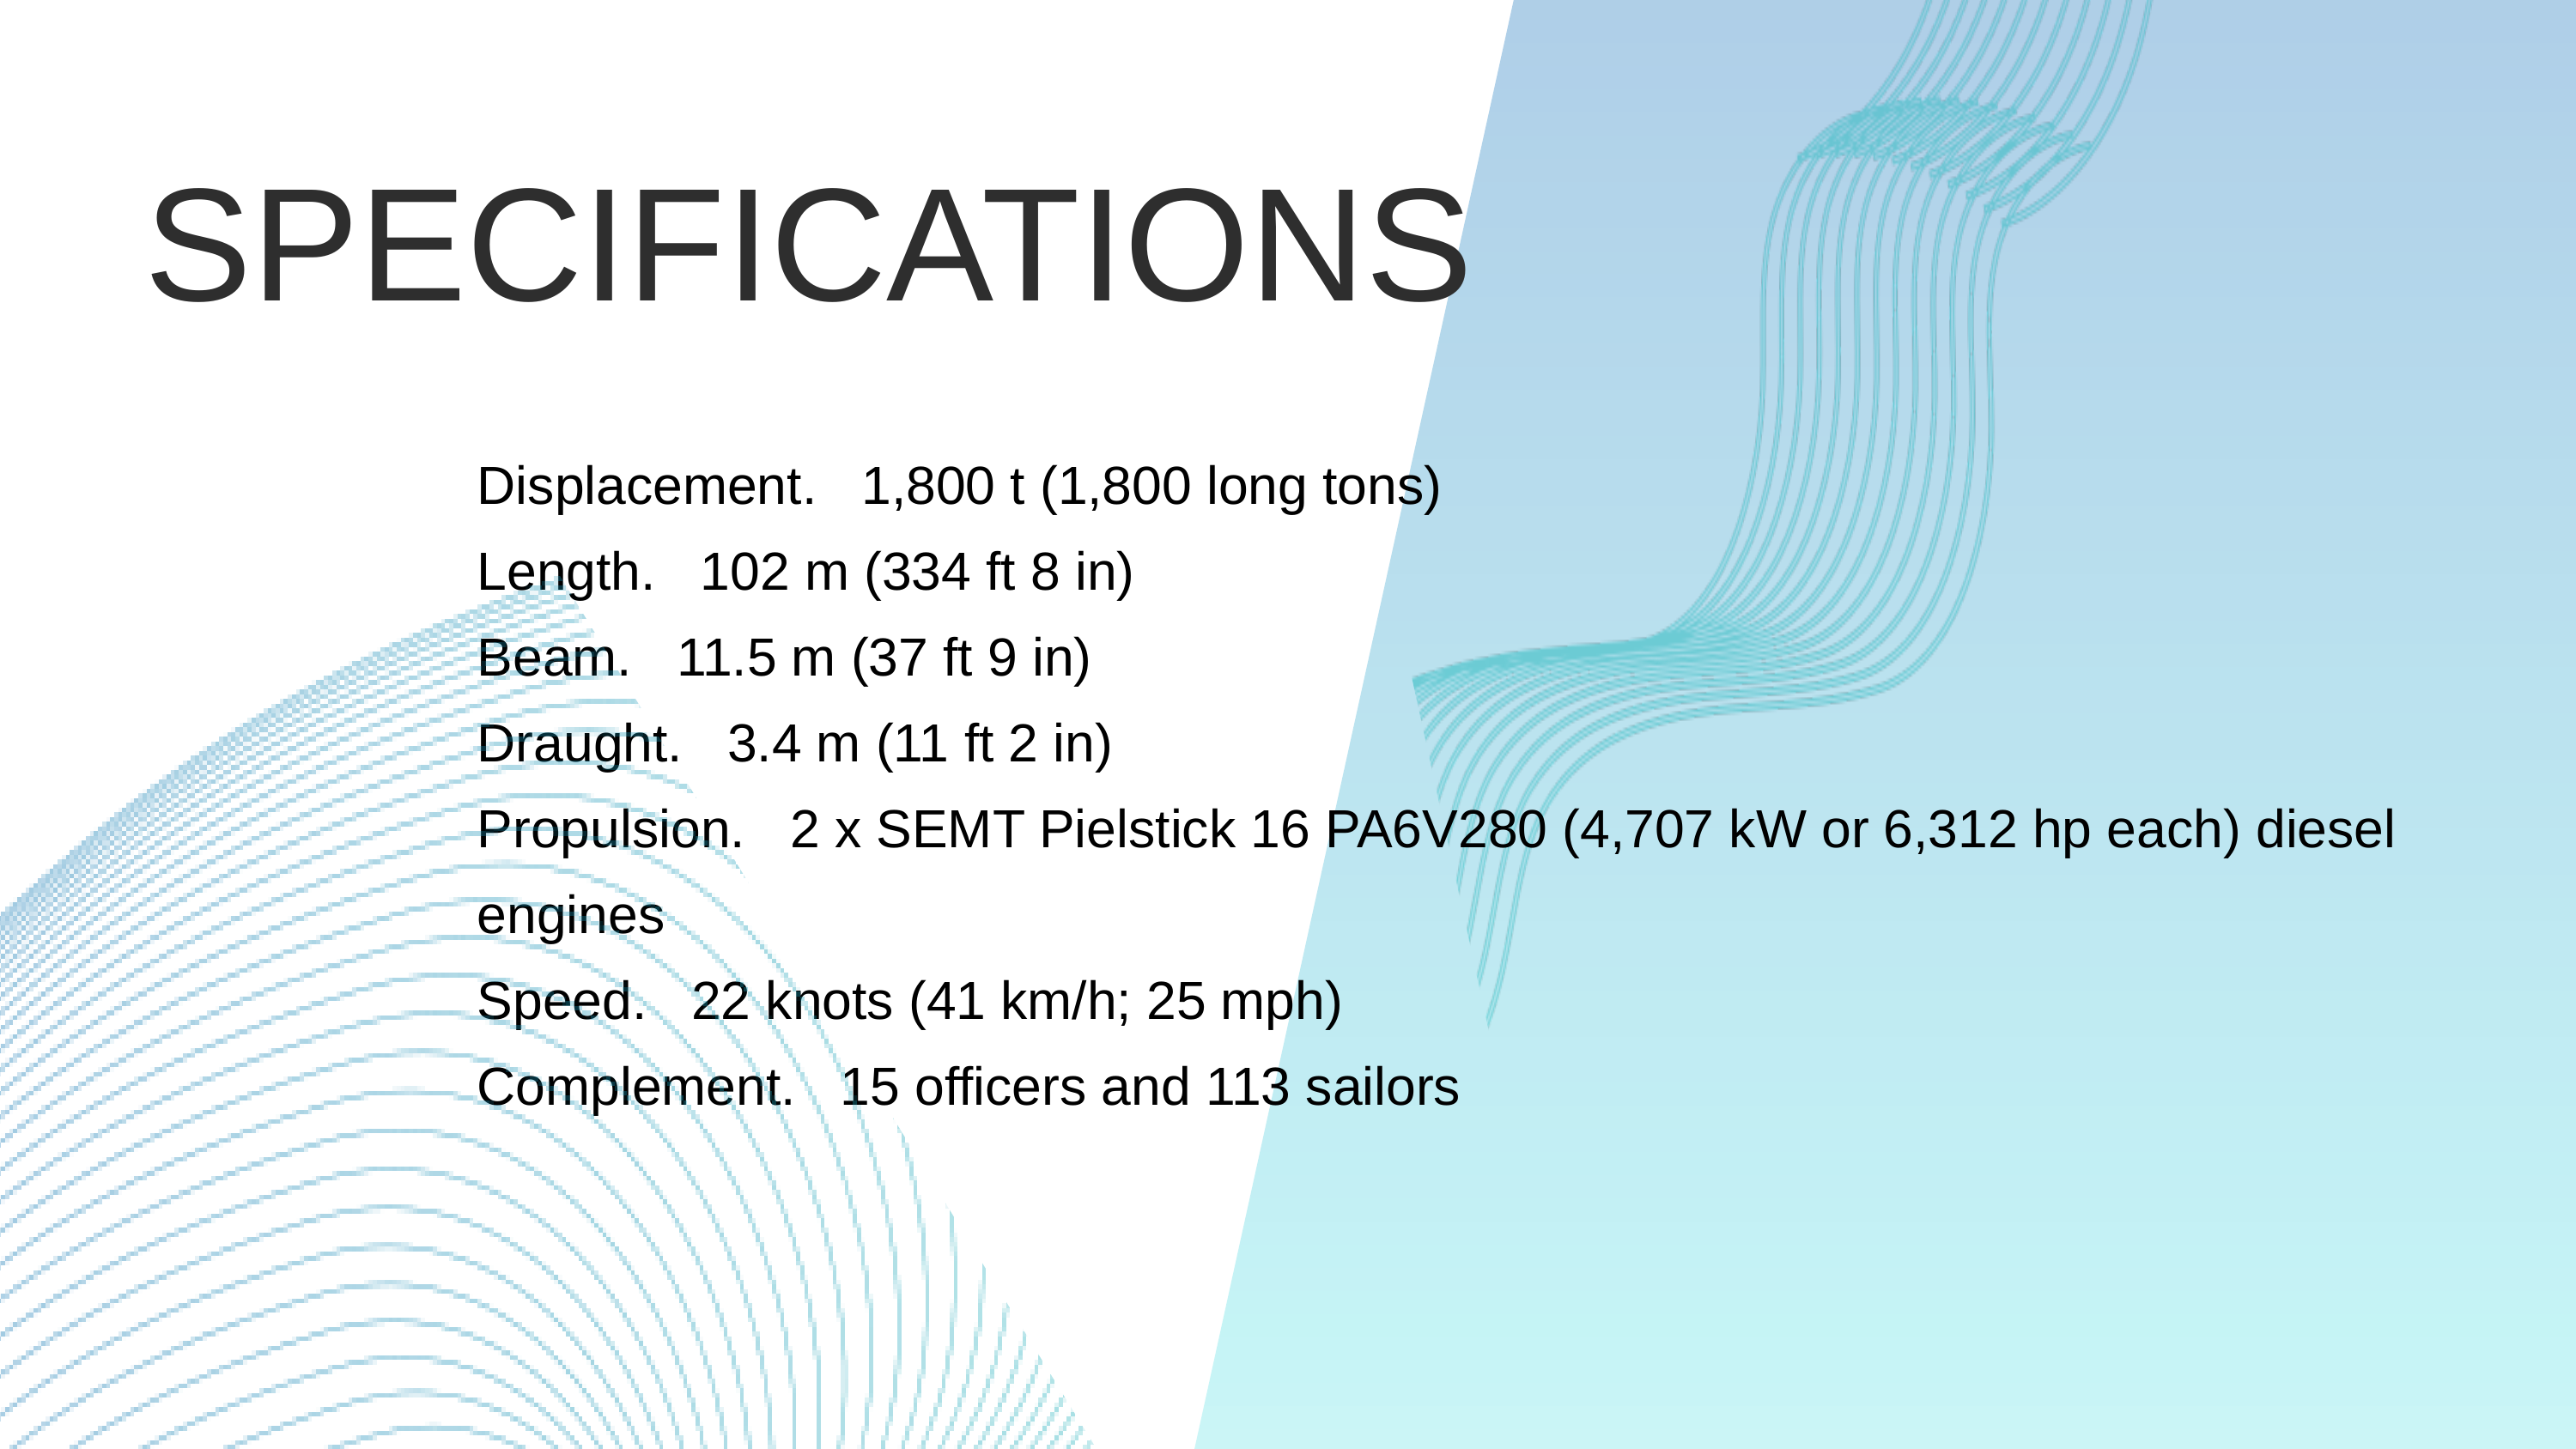

SPECIFICATIONS
Displacement.   1,800 t (1,800 long tons)
Length.   102 m (334 ft 8 in)
Beam.   11.5 m (37 ft 9 in)
Draught.   3.4 m (11 ft 2 in)
Propulsion.   2 x SEMT Pielstick 16 PA6V280 (4,707 kW or 6,312 hp each) diesel engines
Speed.   22 knots (41 km/h; 25 mph)
Complement.   15 officers and 113 sailors